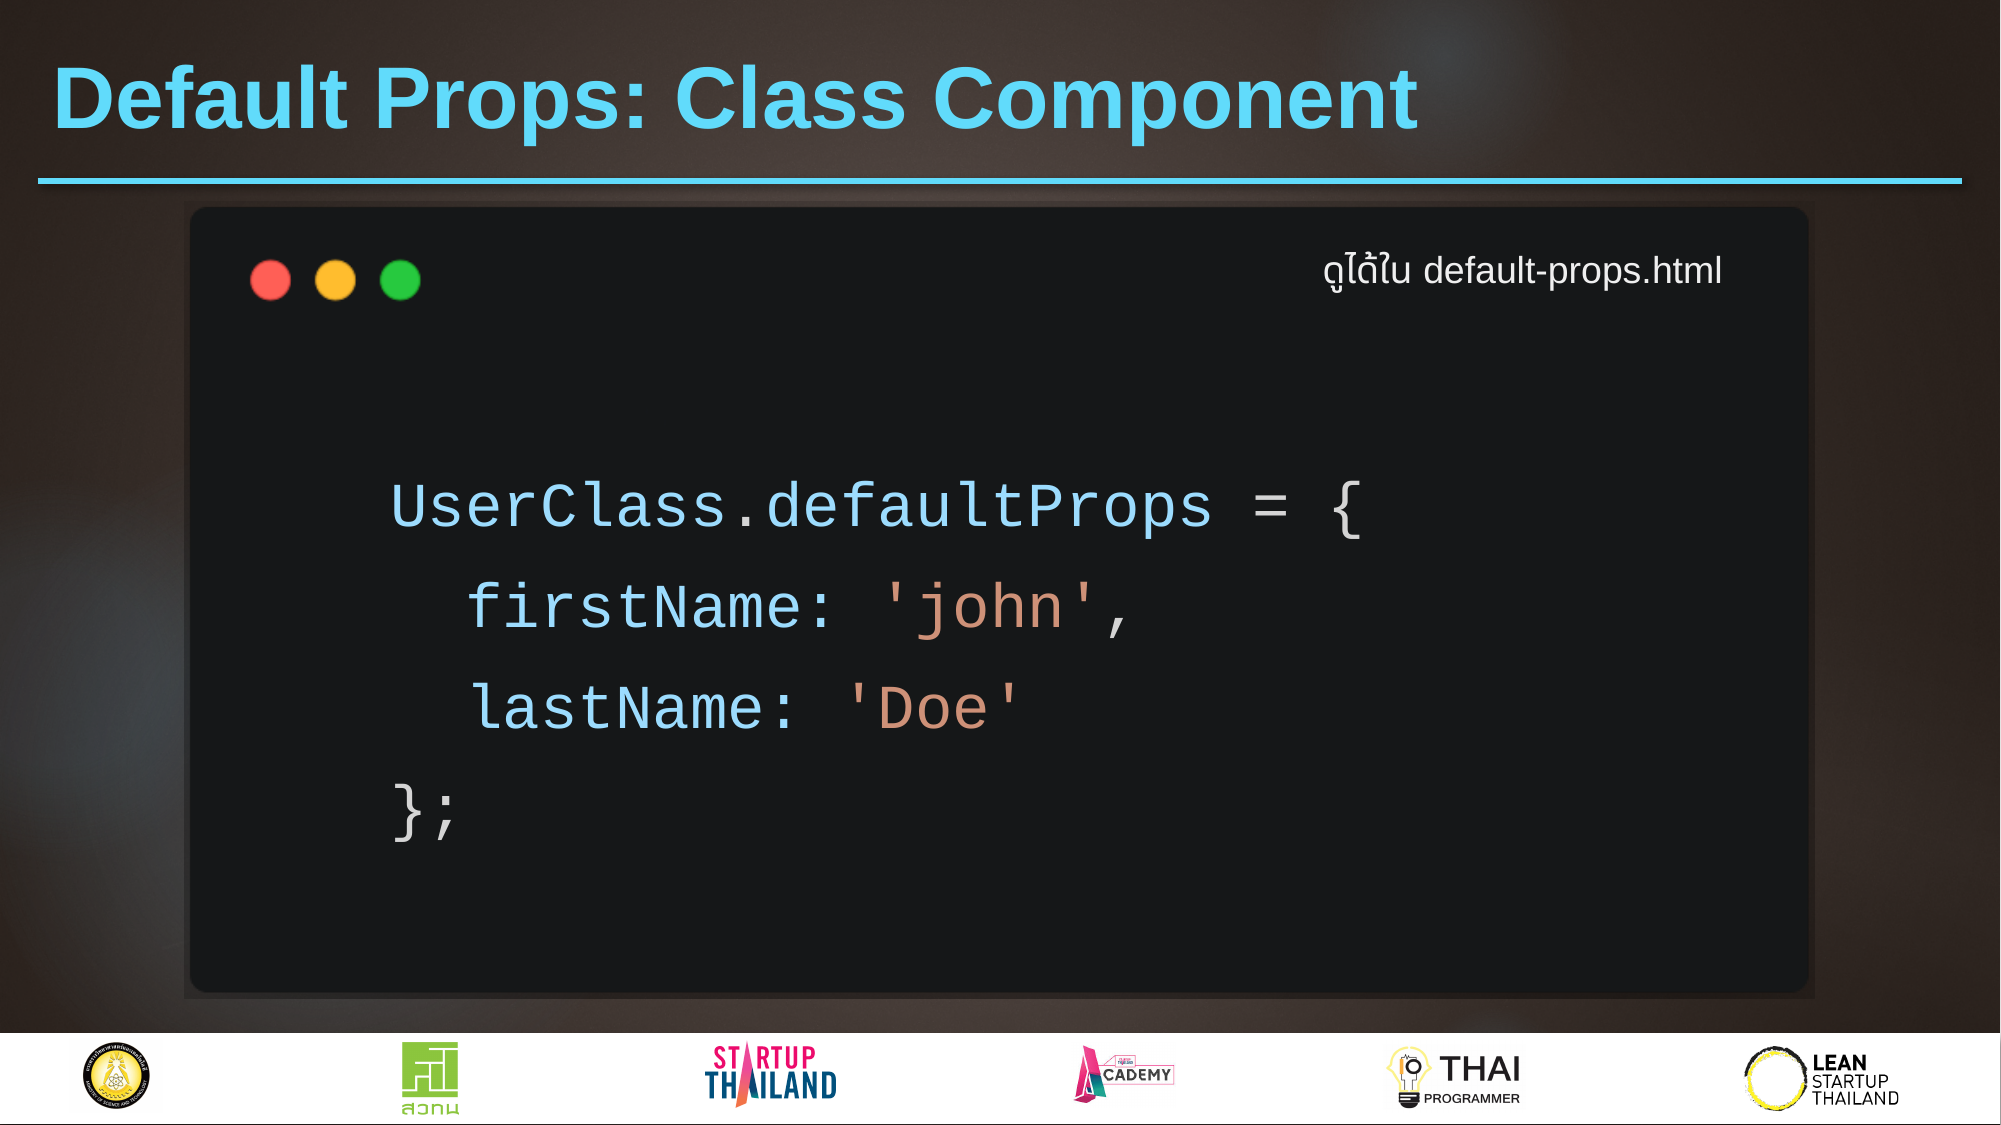

# Default Props: Class Component
ดูได้ใน default-props.html
   UserClass.defaultProps = {
     firstName: 'john',
     lastName: 'Doe'
   };